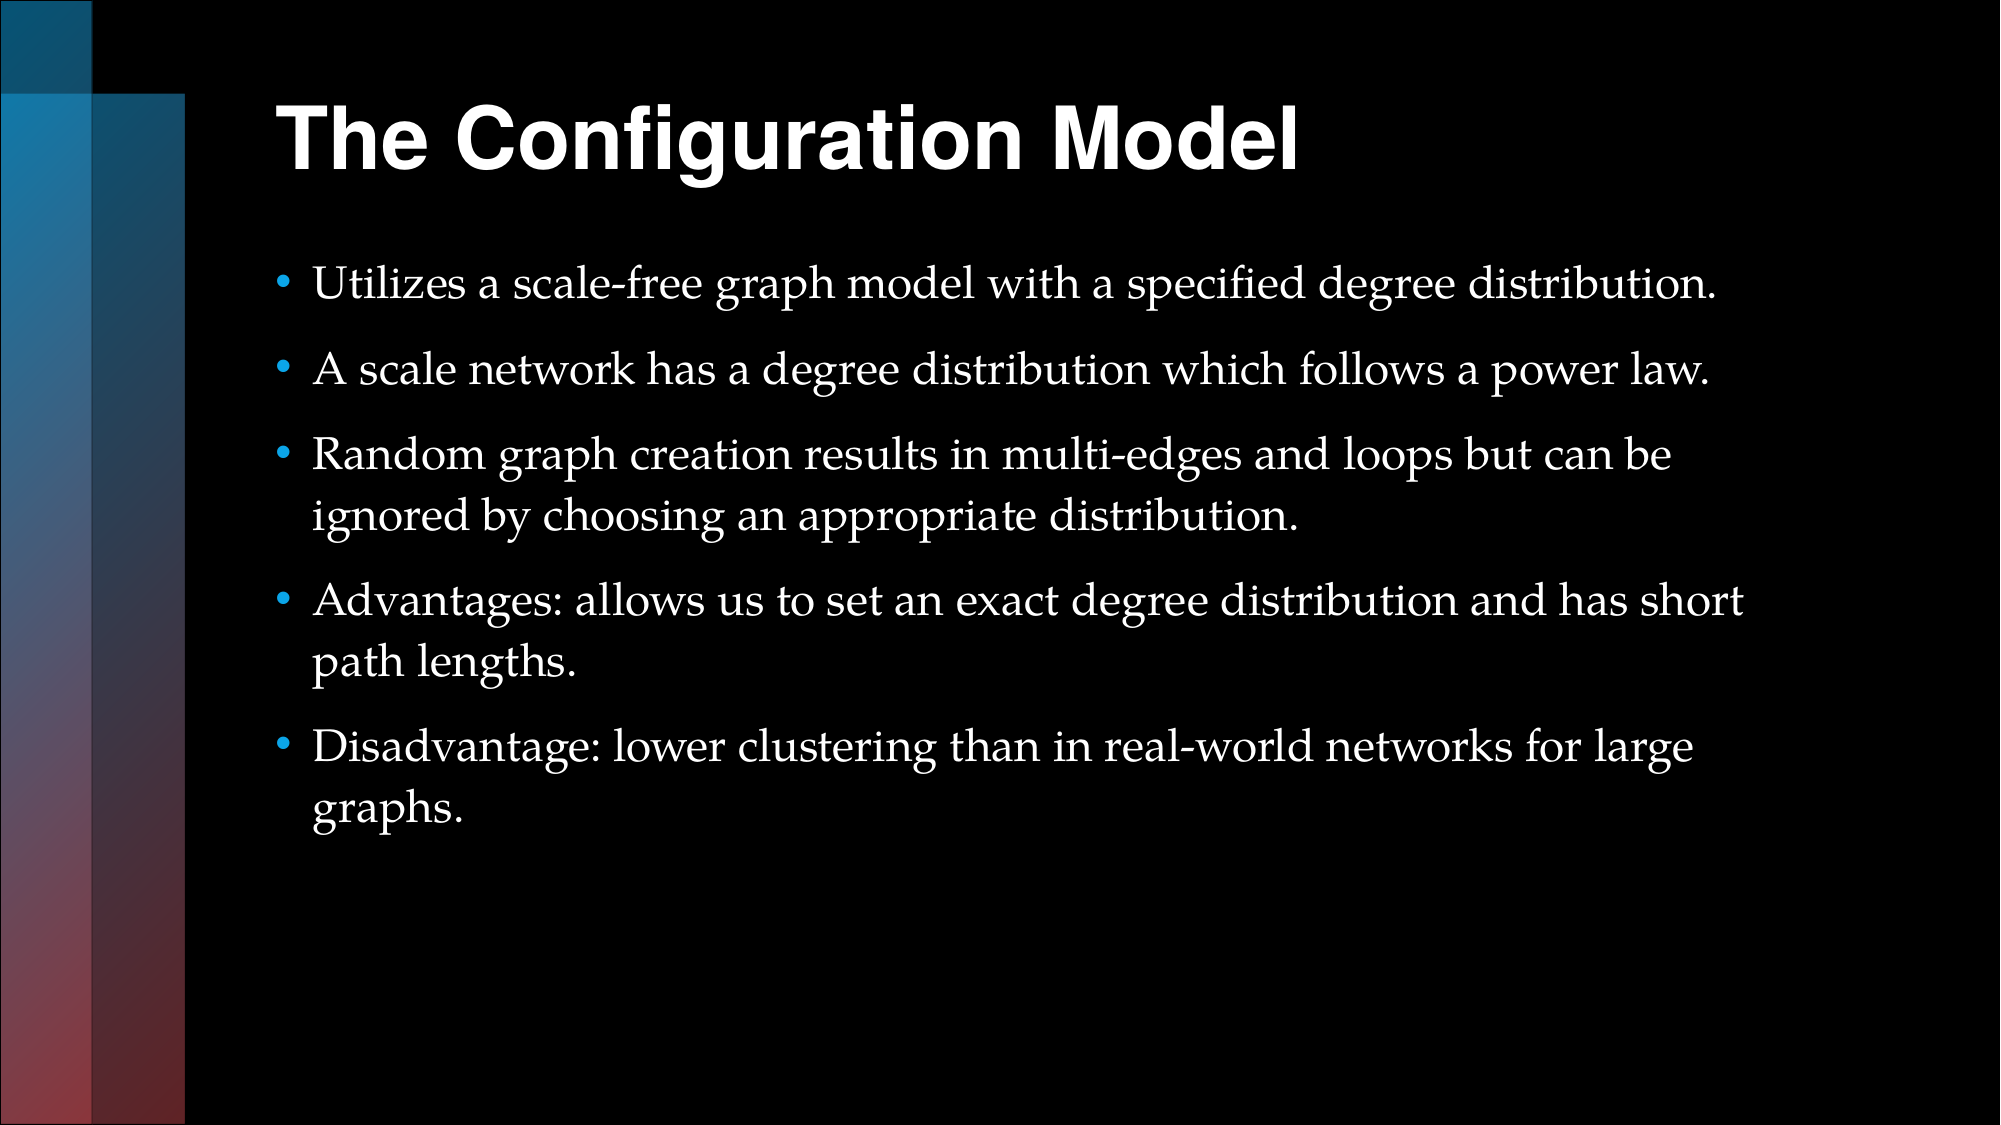

# The Configuration Model
Utilizes a scale-free graph model with a specified degree distribution.
A scale network has a degree distribution which follows a power law.
Random graph creation results in multi-edges and loops but can be ignored by choosing an appropriate distribution.
Advantages: allows us to set an exact degree distribution and has short path lengths.
Disadvantage: lower clustering than in real-world networks for large graphs.